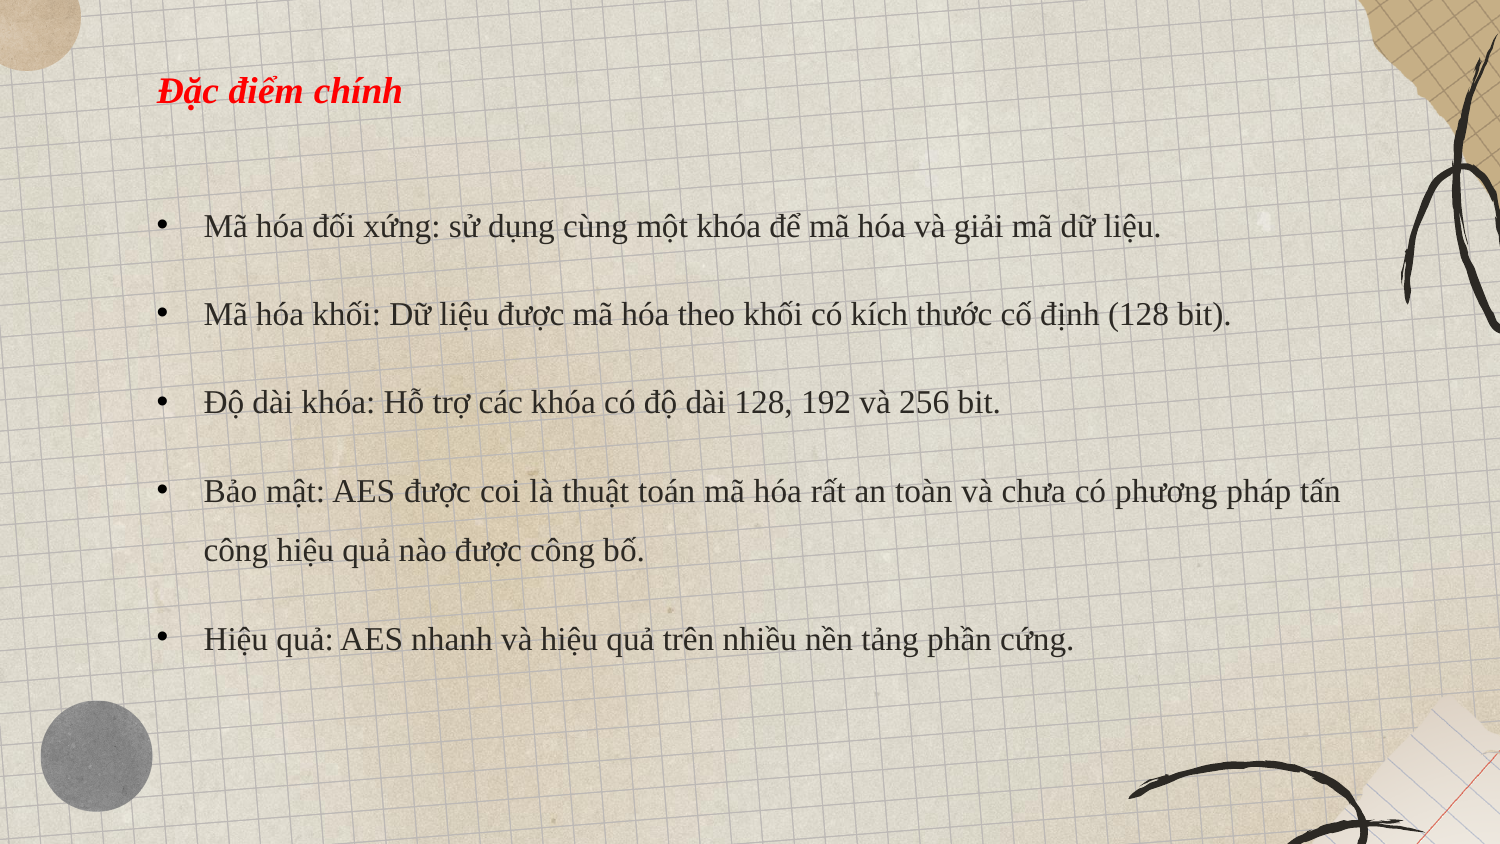

# Đặc điểm chính
Mã hóa đối xứng: sử dụng cùng một khóa để mã hóa và giải mã dữ liệu.
Mã hóa khối: Dữ liệu được mã hóa theo khối có kích thước cố định (128 bit).
Độ dài khóa: Hỗ trợ các khóa có độ dài 128, 192 và 256 bit.
Bảo mật: AES được coi là thuật toán mã hóa rất an toàn và chưa có phương pháp tấn công hiệu quả nào được công bố.
Hiệu quả: AES nhanh và hiệu quả trên nhiều nền tảng phần cứng.